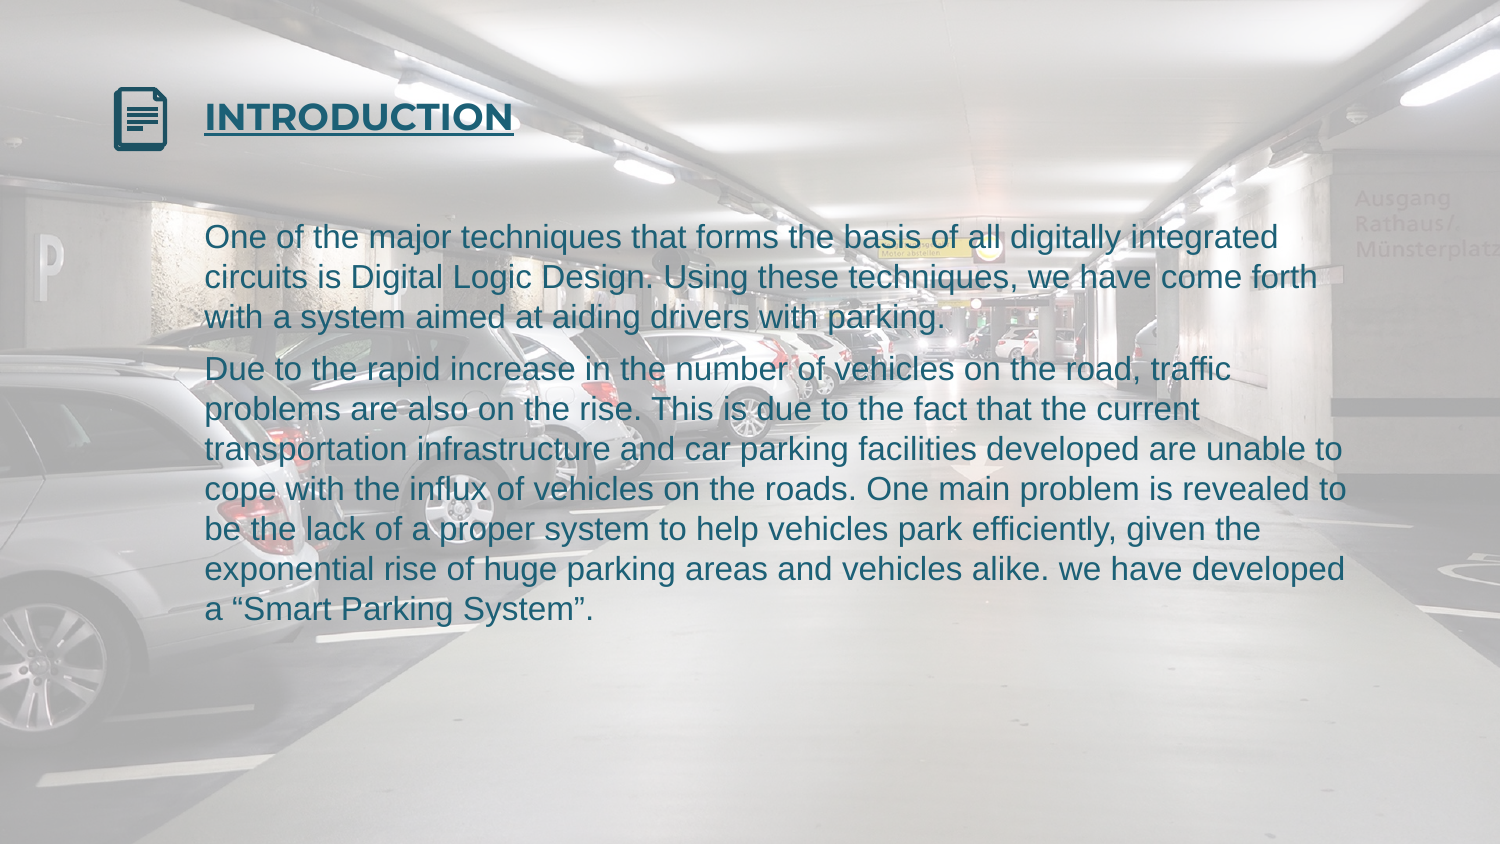

# INTRODUCTION

One of the major techniques that forms the basis of all digitally integrated circuits is Digital Logic Design. Using these techniques, we have come forth with a system aimed at aiding drivers with parking.
Due to the rapid increase in the number of vehicles on the road, traffic problems are also on the rise. This is due to the fact that the current transportation infrastructure and car parking facilities developed are unable to cope with the influx of vehicles on the roads. One main problem is revealed to be the lack of a proper system to help vehicles park efficiently, given the exponential rise of huge parking areas and vehicles alike. we have developed a “Smart Parking System”.